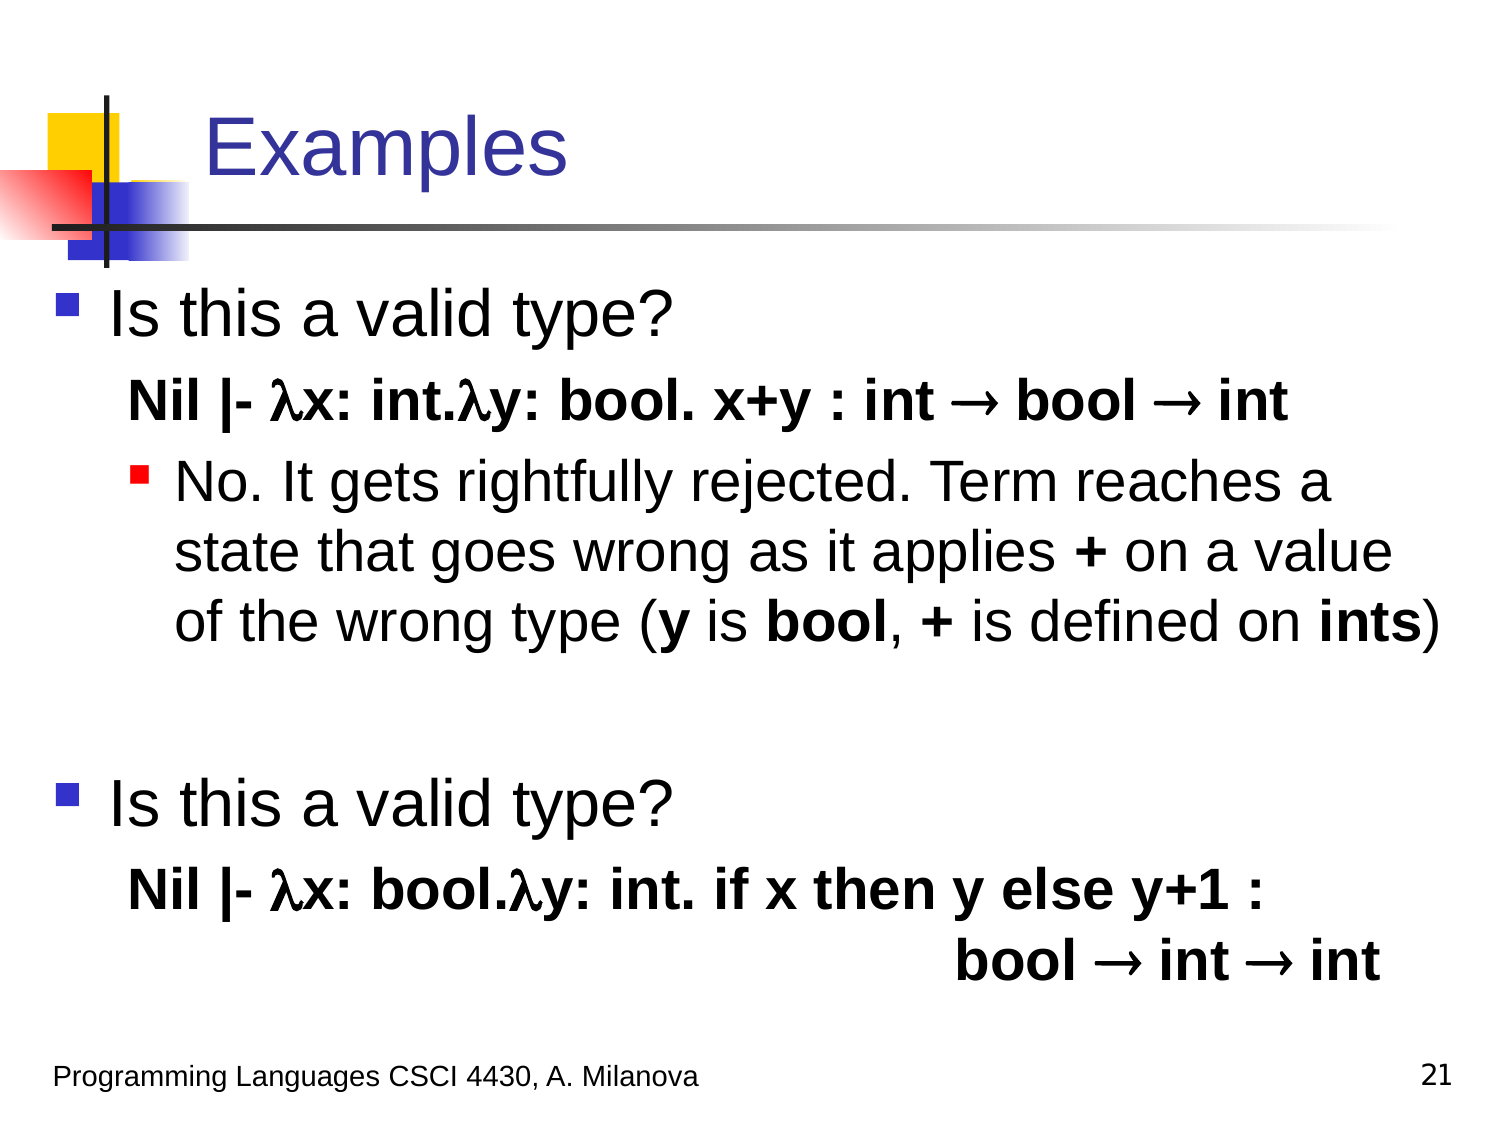

# Examples
Is this a valid type?
Nil |- λx: int.λy: bool. x+y : int → bool → int
No. It gets rightfully rejected. Term reaches a state that goes wrong as it applies + on a value of the wrong type (y is bool, + is defined on ints)

Is this a valid type?
Nil |- λx: bool.λy: int. if x then y else y+1 :
                                                   bool → int → int

21
Programming Languages CSCI 4430, A. Milanova